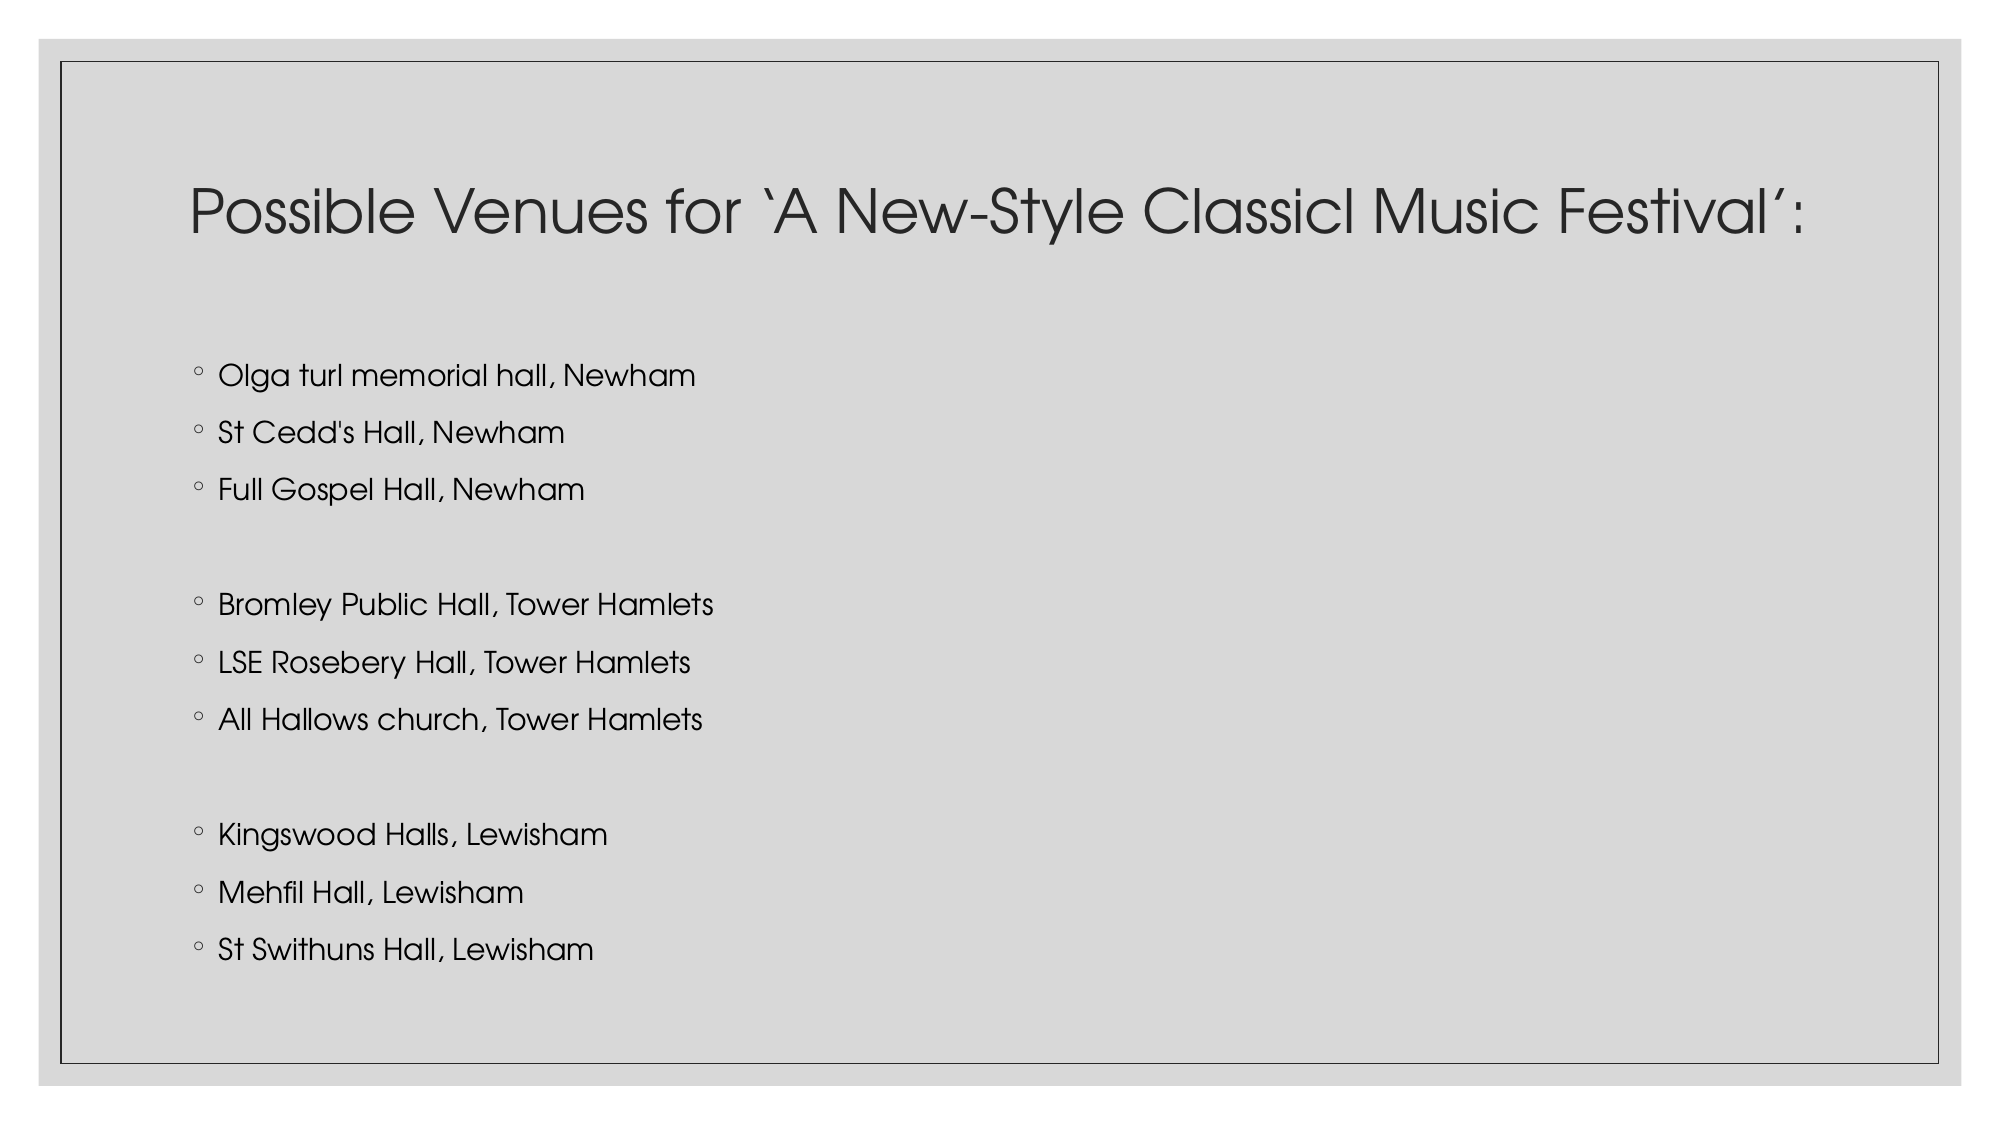

# Possible Venues for ‘A New-Style Classicl Music Festival’:
Olga turl memorial hall, Newham
St Cedd's Hall, Newham
Full Gospel Hall, Newham

Bromley Public Hall, Tower Hamlets
LSE Rosebery Hall, Tower Hamlets
All Hallows church, Tower Hamlets

Kingswood Halls, Lewisham
Mehfil Hall, Lewisham
St Swithuns Hall, Lewisham